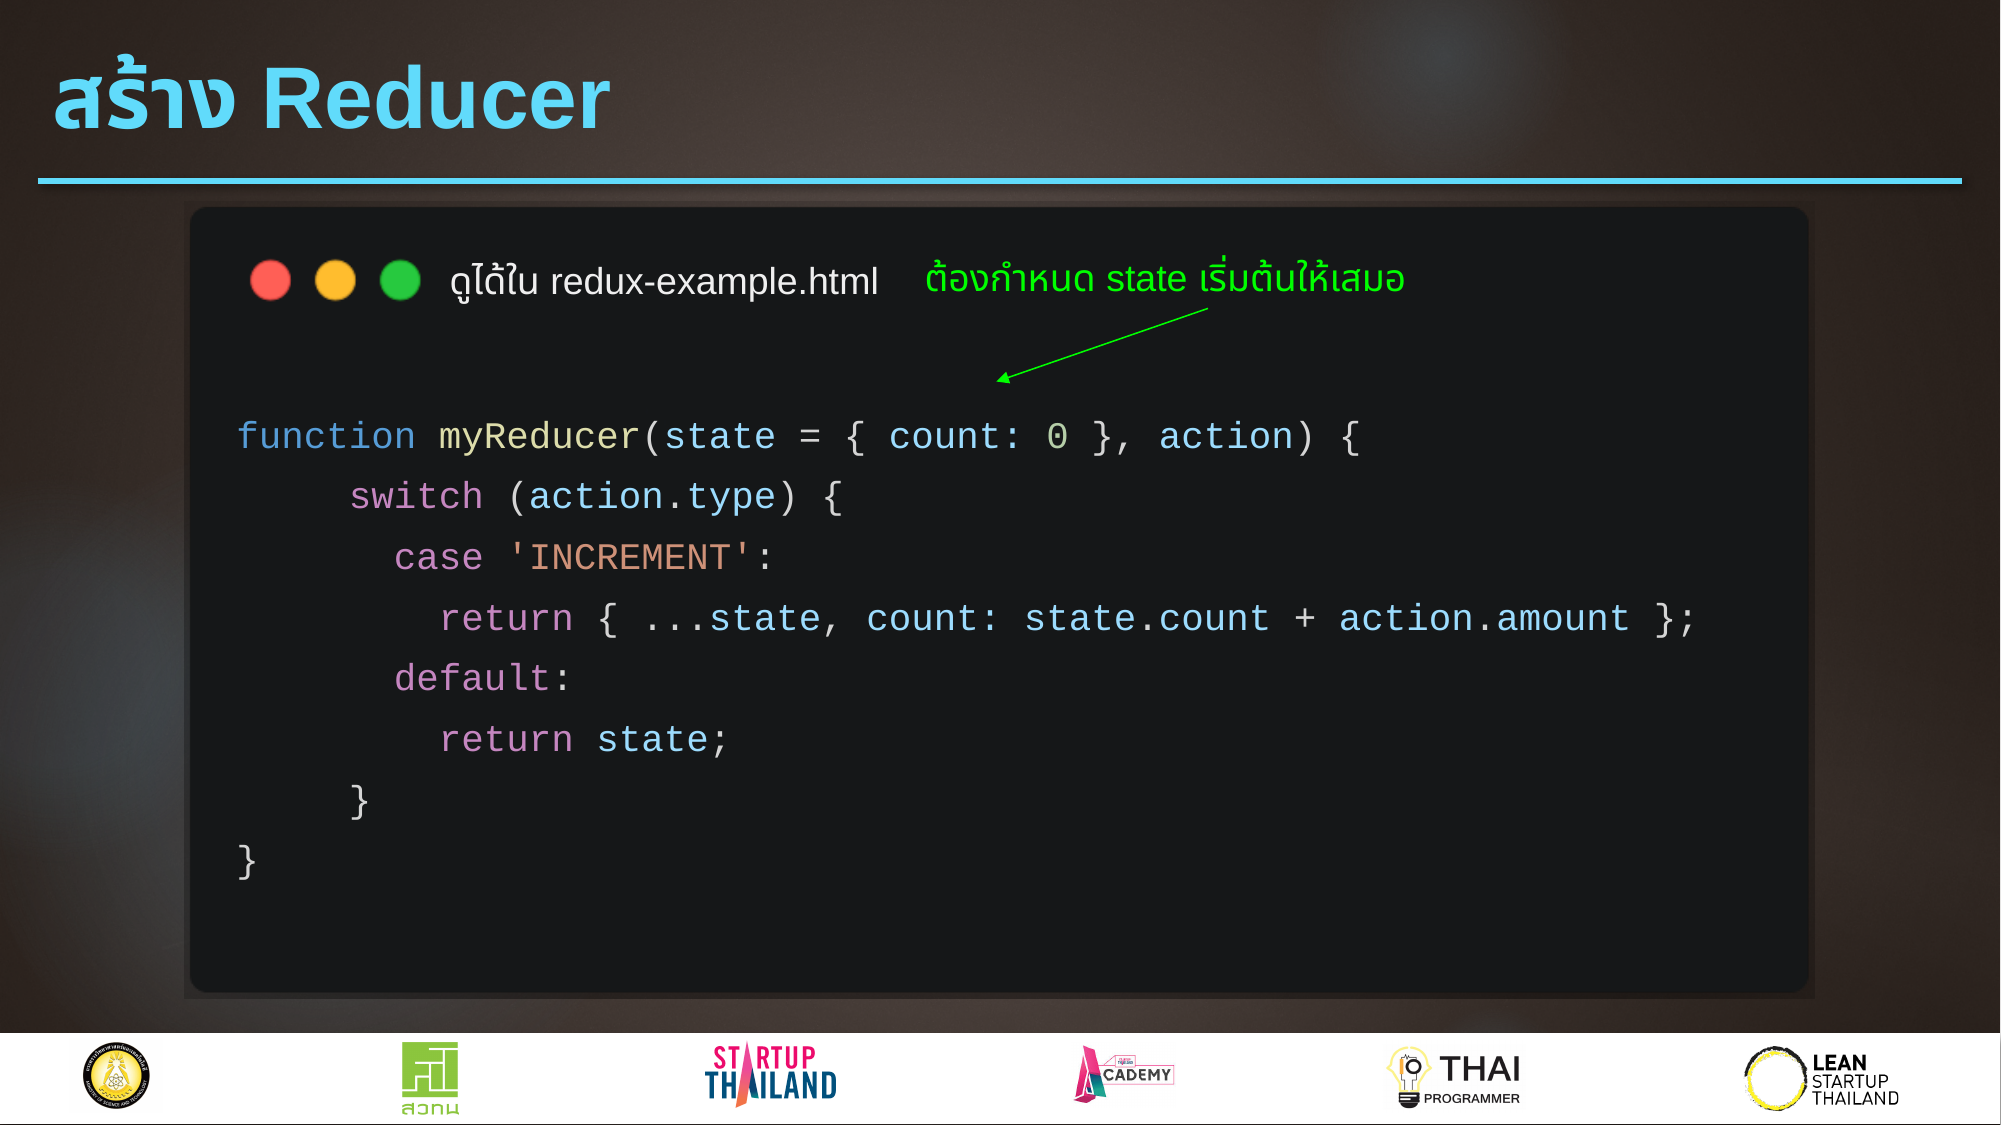

# สร้าง Reducer
ต้องกำหนด state เริ่มต้นให้เสมอ
ดูได้ใน redux-example.html
function myReducer(state = { count: 0 }, action) {
     switch (action.type) {
       case 'INCREMENT':
         return { ...state, count: state.count + action.amount };
       default:
         return state;
     }
}